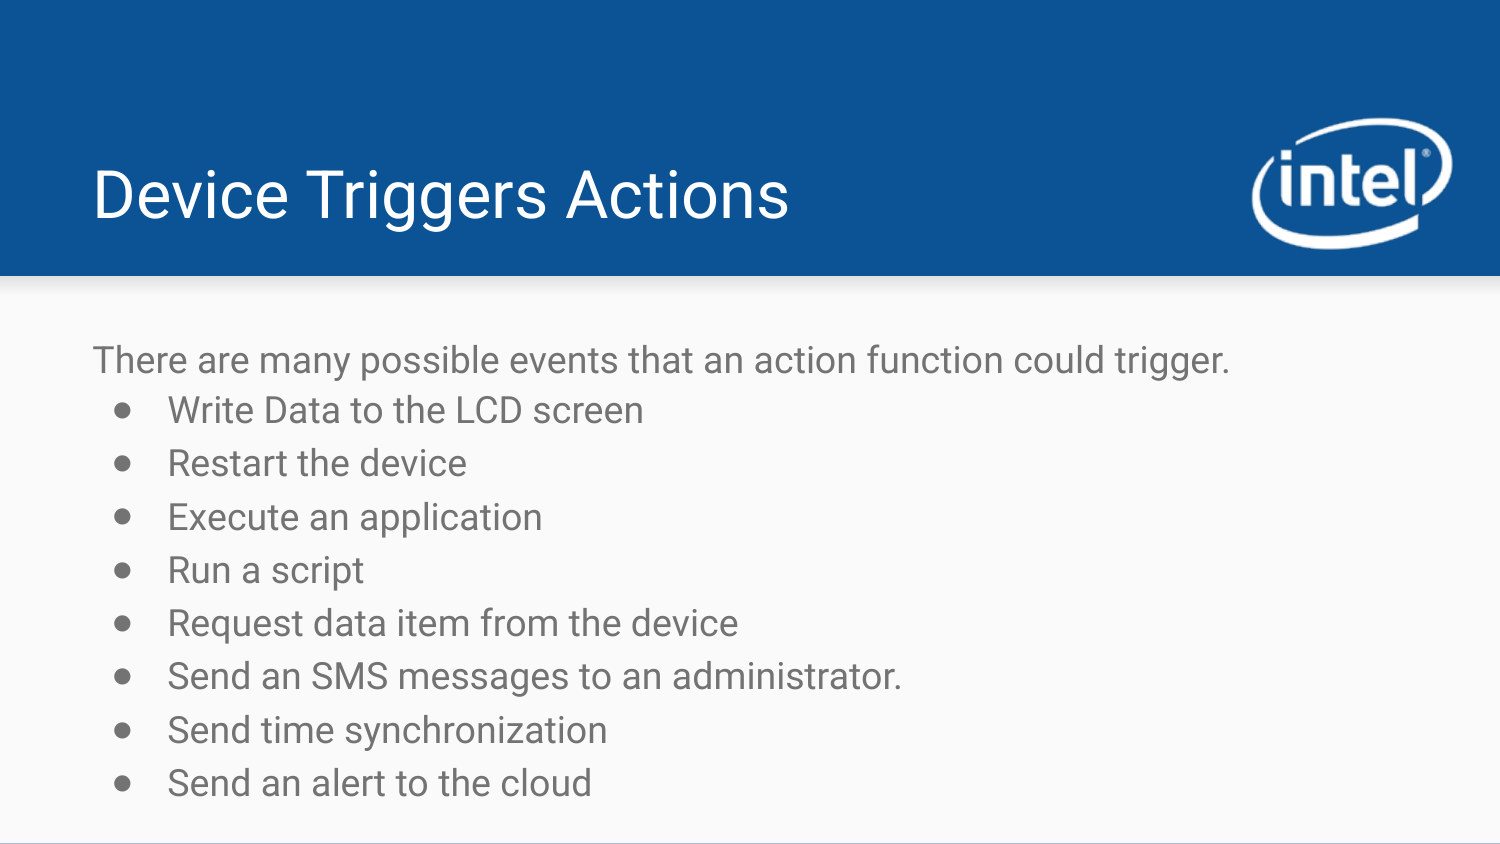

# Device Triggers Actions
There are many possible events that an action function could trigger.
Write Data to the LCD screen
Restart the device
Execute an application
Run a script
Request data item from the device
Send an SMS messages to an administrator.
Send time synchronization
Send an alert to the cloud